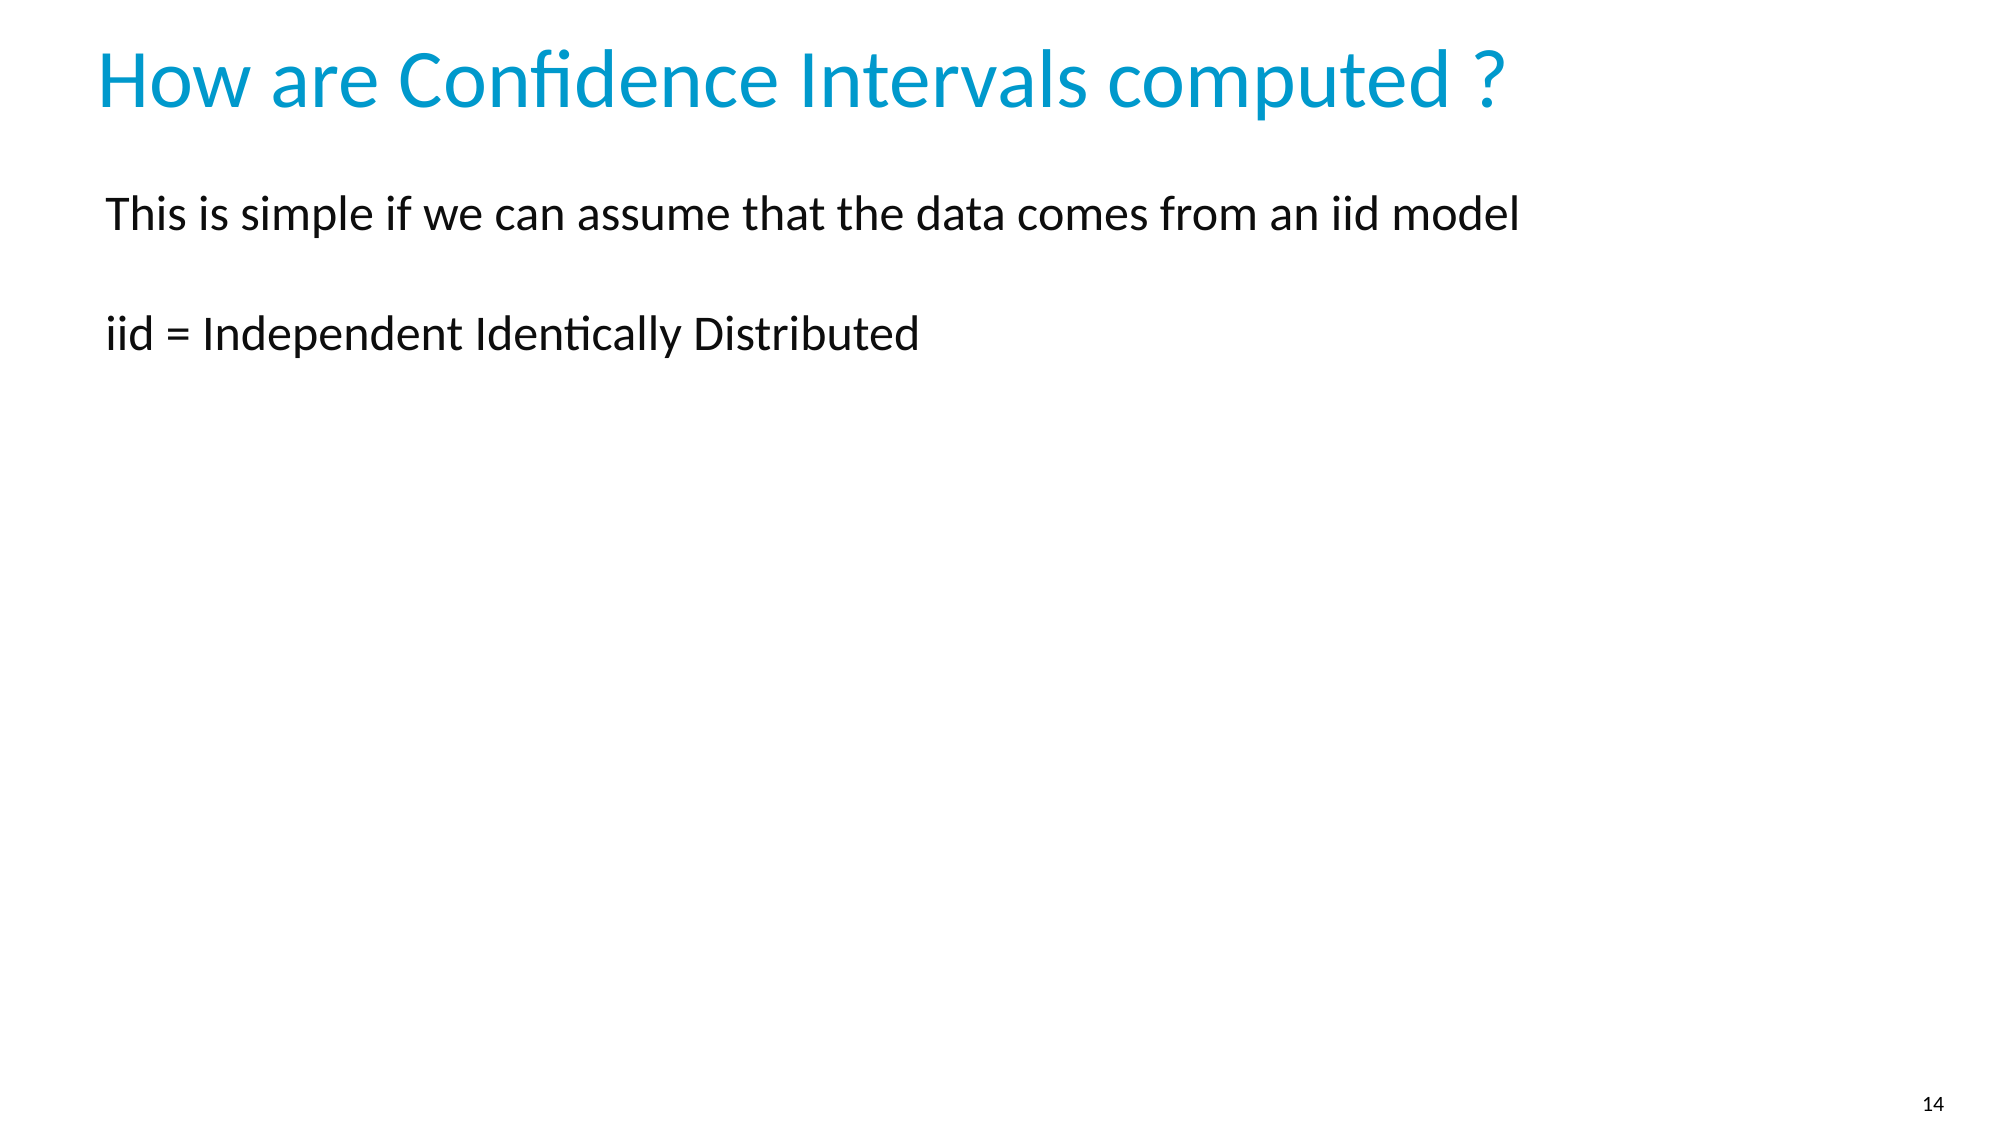

# How are Confidence Intervals computed ?
This is simple if we can assume that the data comes from an iid model
iid = Independent Identically Distributed
14